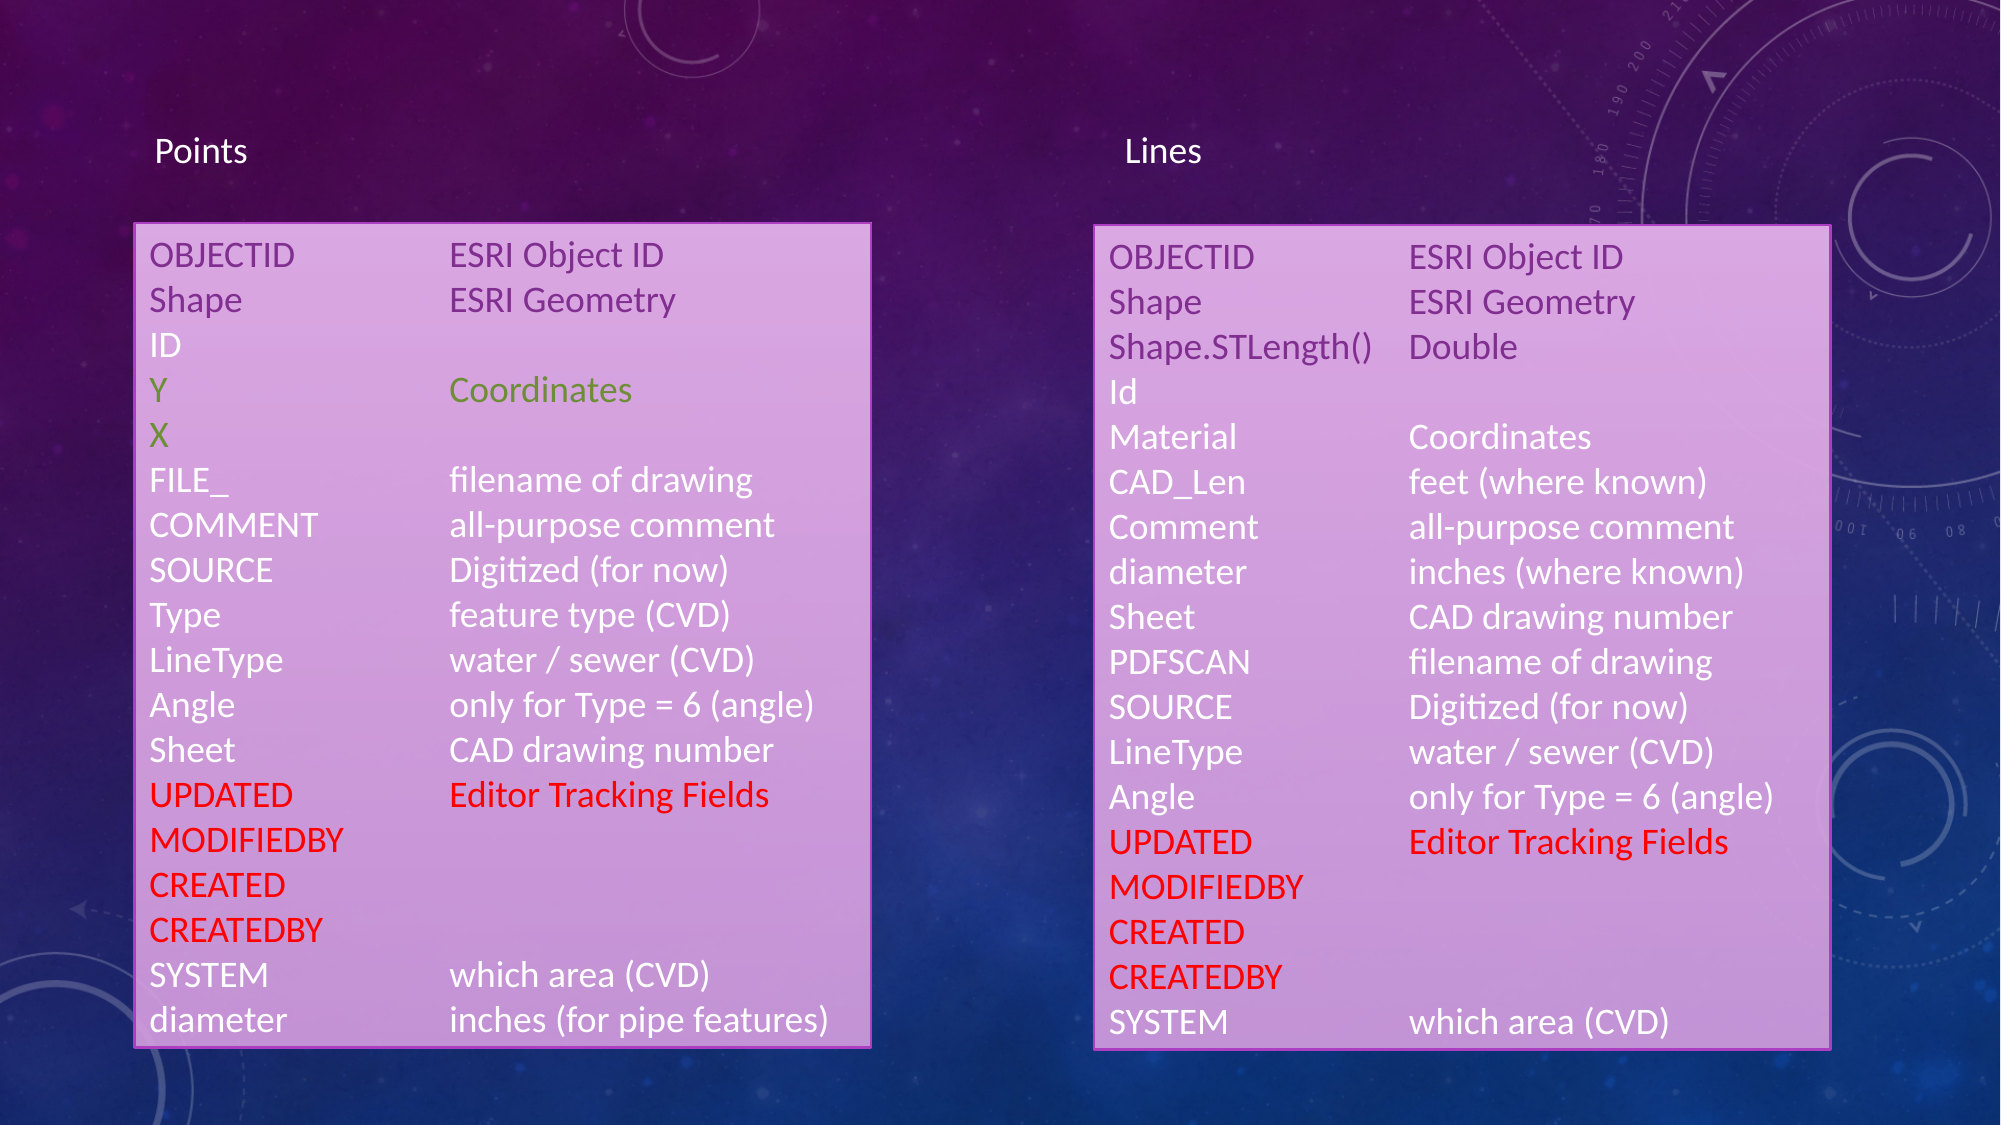

Lines
Points
OBJECTID		ESRI Object ID
Shape		ESRI Geometry
ID
Y		Coordinates
X
FILE_		filename of drawing
COMMENT	all-purpose comment
SOURCE		Digitized (for now)
Type		feature type (CVD)
LineType		water / sewer (CVD)
Angle		only for Type = 6 (angle)
Sheet		CAD drawing number
UPDATED		Editor Tracking Fields
MODIFIEDBY
CREATED
CREATEDBY
SYSTEM		which area (CVD)
diameter		inches (for pipe features)
OBJECTID		ESRI Object ID
Shape		ESRI Geometry
Shape.STLength()	Double
Id
Material		Coordinates
CAD_Len		feet (where known)
Comment	all-purpose comment
diameter		inches (where known)
Sheet		CAD drawing number
PDFSCAN		filename of drawing
SOURCE		Digitized (for now)
LineType		water / sewer (CVD)
Angle		only for Type = 6 (angle)
UPDATED		Editor Tracking Fields
MODIFIEDBY
CREATED
CREATEDBY
SYSTEM		which area (CVD)